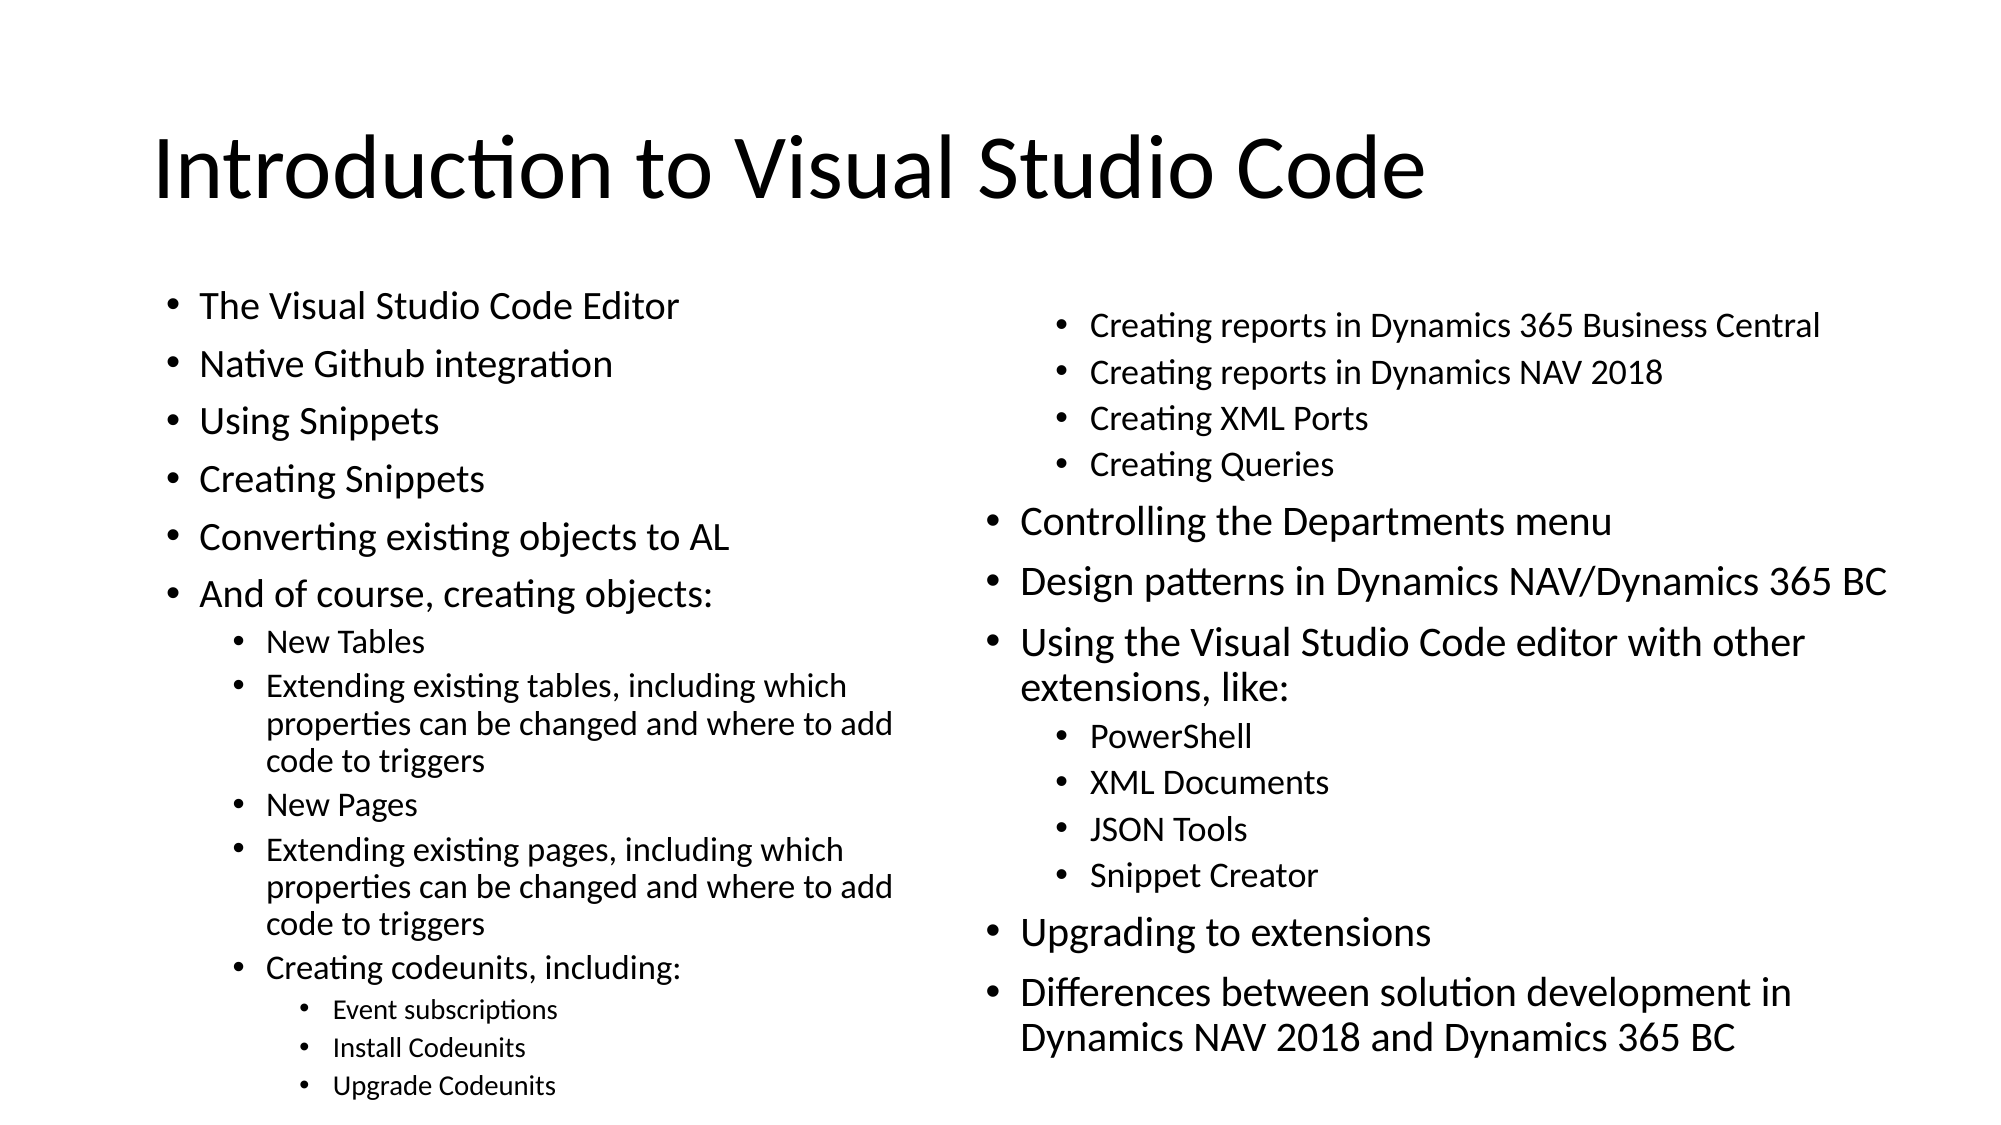

# Introduction to Visual Studio Code
The Visual Studio Code Editor
Native Github integration
Using Snippets
Creating Snippets
Converting existing objects to AL
And of course, creating objects:
New Tables
Extending existing tables, including which properties can be changed and where to add code to triggers
New Pages
Extending existing pages, including which properties can be changed and where to add code to triggers
Creating codeunits, including:
Event subscriptions
Install Codeunits
Upgrade Codeunits
Creating reports in Dynamics 365 Business Central
Creating reports in Dynamics NAV 2018
Creating XML Ports
Creating Queries
Controlling the Departments menu
Design patterns in Dynamics NAV/Dynamics 365 BC
Using the Visual Studio Code editor with other extensions, like:
PowerShell
XML Documents
JSON Tools
Snippet Creator
Upgrading to extensions
Differences between solution development in Dynamics NAV 2018 and Dynamics 365 BC